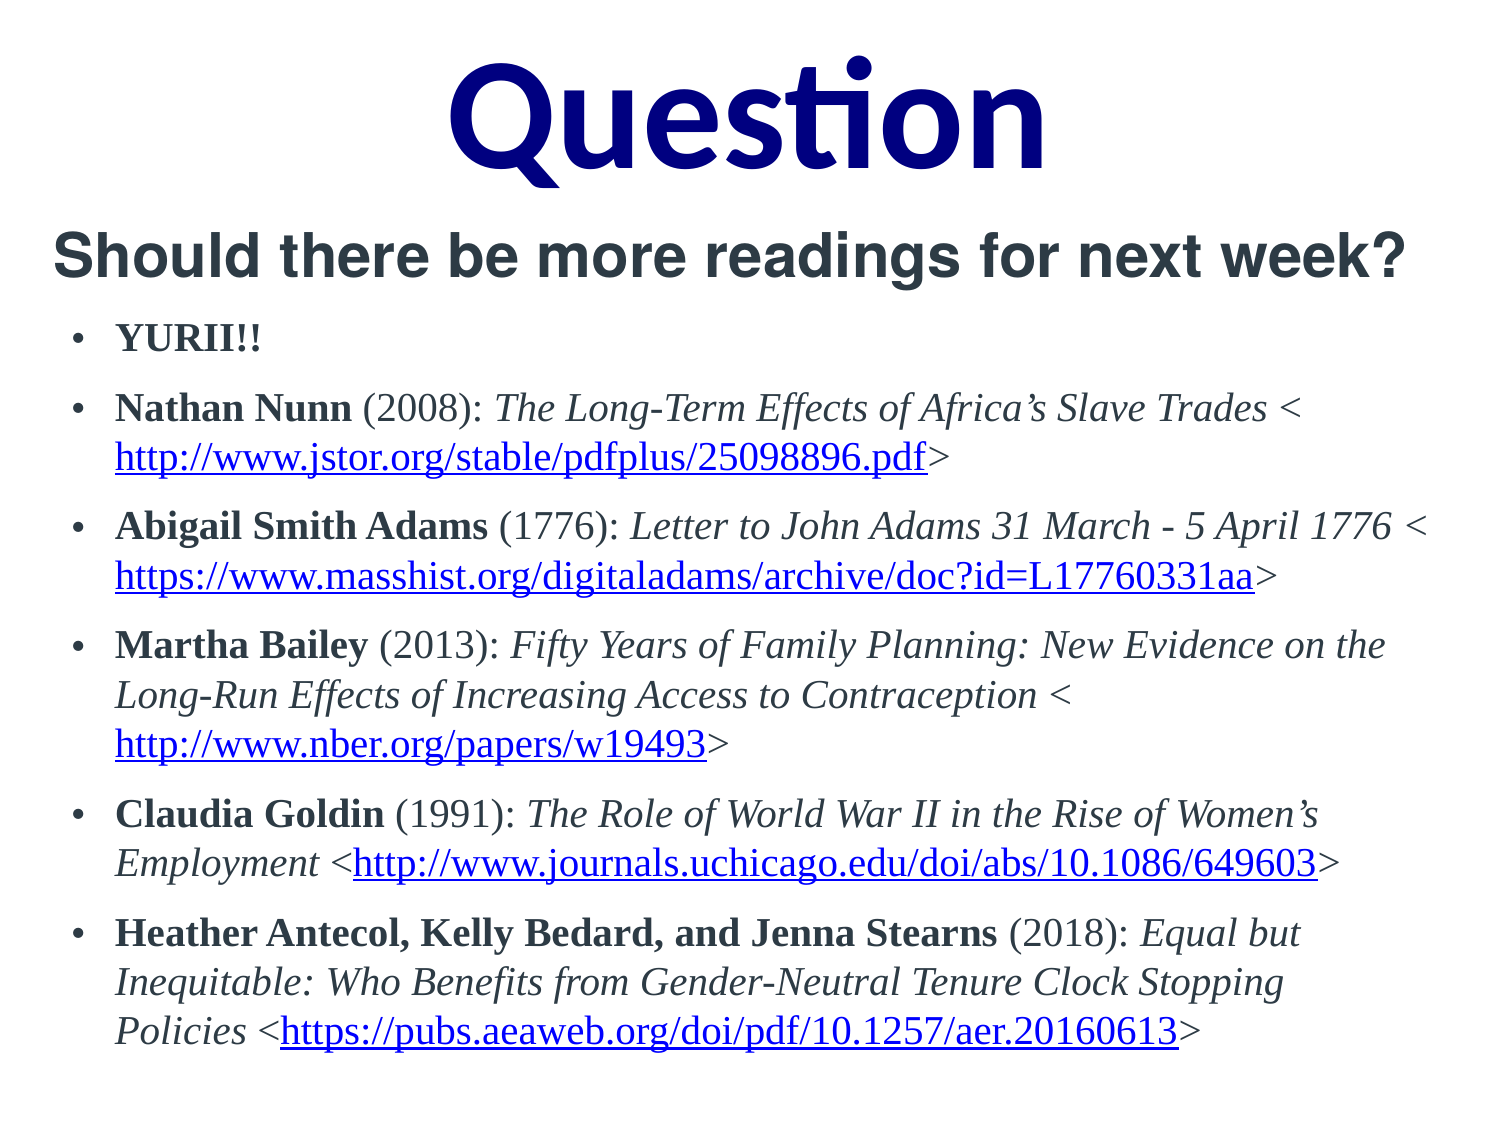

Question
Should there be more readings for next week?
YURII!!
Nathan Nunn (2008): The Long-Term Effects of Africa’s Slave Trades <http://www.jstor.org/stable/pdfplus/25098896.pdf>
Abigail Smith Adams (1776): Letter to John Adams 31 March - 5 April 1776 <https://www.masshist.org/digitaladams/archive/doc?id=L17760331aa>
Martha Bailey (2013): Fifty Years of Family Planning: New Evidence on the Long-Run Effects of Increasing Access to Contraception <http://www.nber.org/papers/w19493>
Claudia Goldin (1991): The Role of World War II in the Rise of Women’s Employment <http://www.journals.uchicago.edu/doi/abs/10.1086/649603>
Heather Antecol, Kelly Bedard, and Jenna Stearns (2018): Equal but Inequitable: Who Benefits from Gender-Neutral Tenure Clock Stopping Policies <https://pubs.aeaweb.org/doi/pdf/10.1257/aer.20160613>